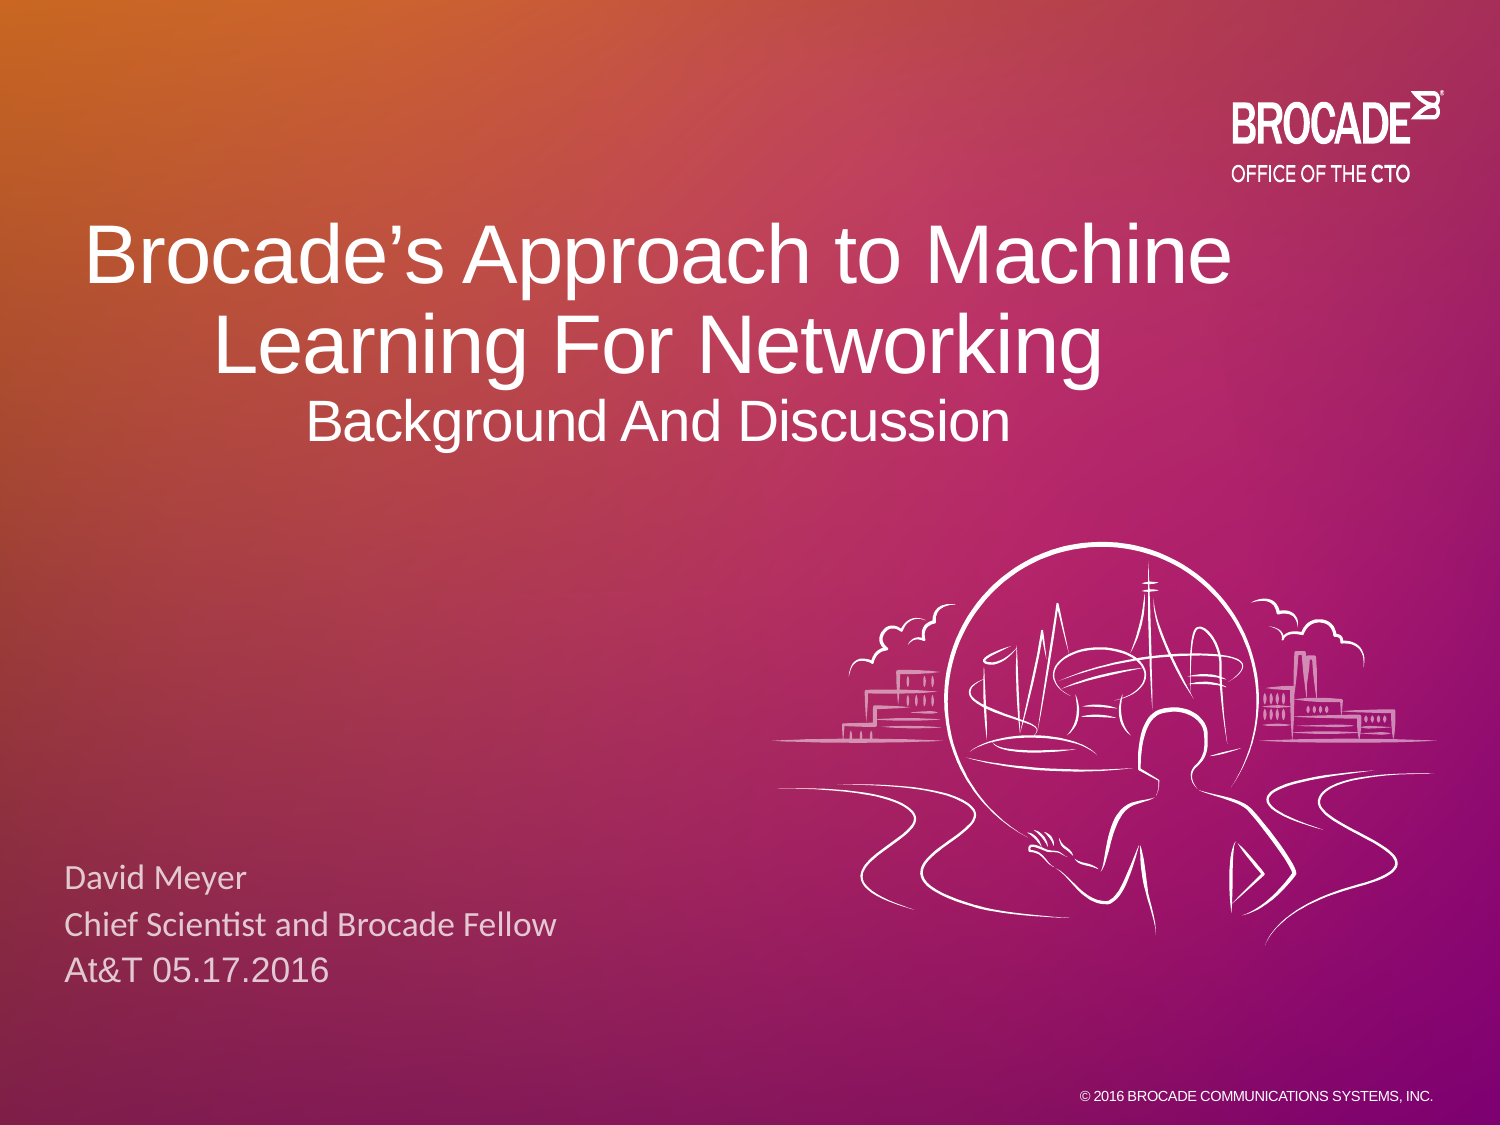

# Brocade’s Approach to Machine Learning For Networking Background And Discussion

David Meyer
Chief Scientist and Brocade Fellow
At&T 05.17.2016

© 2016 BROCADE COMMUNICATIONS SYSTEMS, INC.